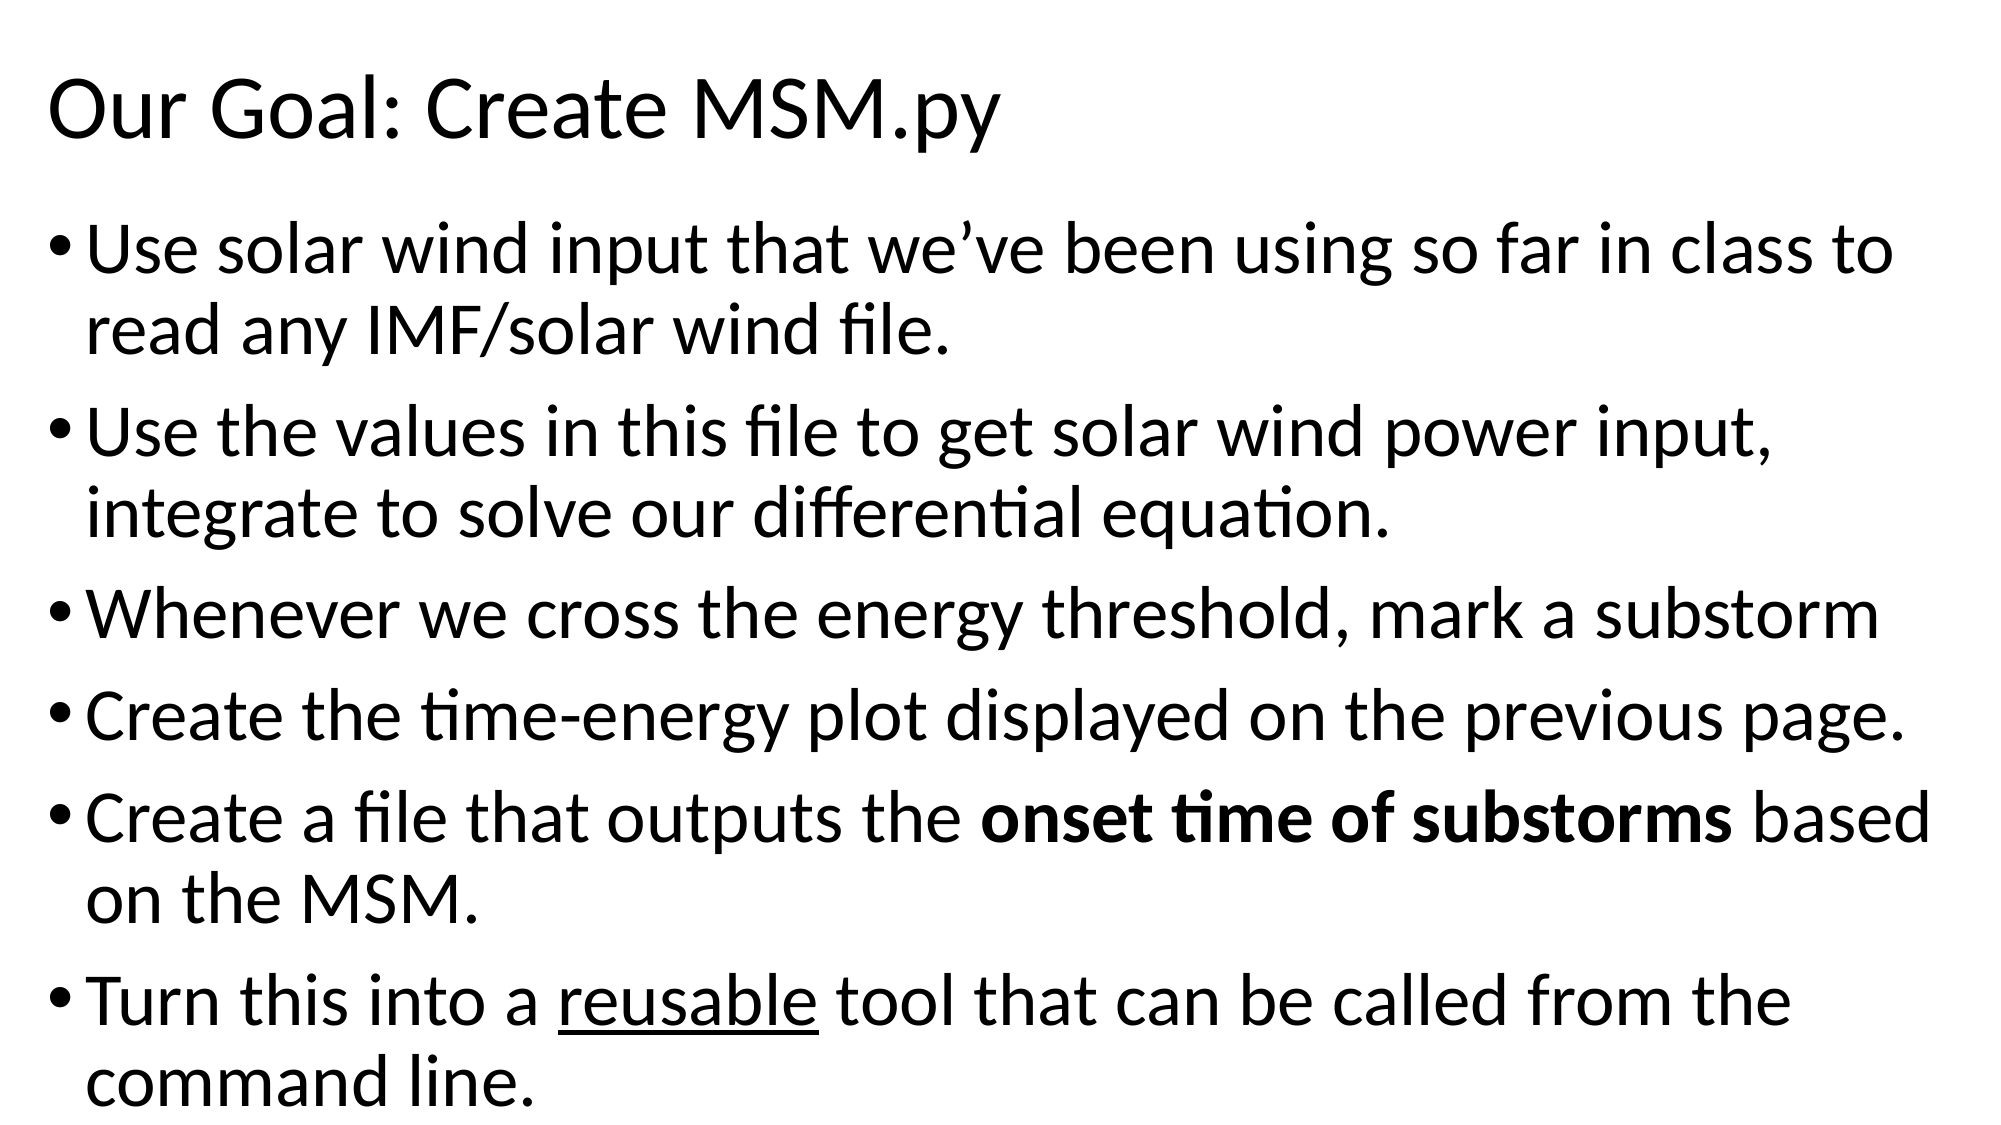

# Our Goal: Create MSM.py
Use solar wind input that we’ve been using so far in class to read any IMF/solar wind file.
Use the values in this file to get solar wind power input, integrate to solve our differential equation.
Whenever we cross the energy threshold, mark a substorm
Create the time-energy plot displayed on the previous page.
Create a file that outputs the onset time of substorms based on the MSM.
Turn this into a reusable tool that can be called from the command line.